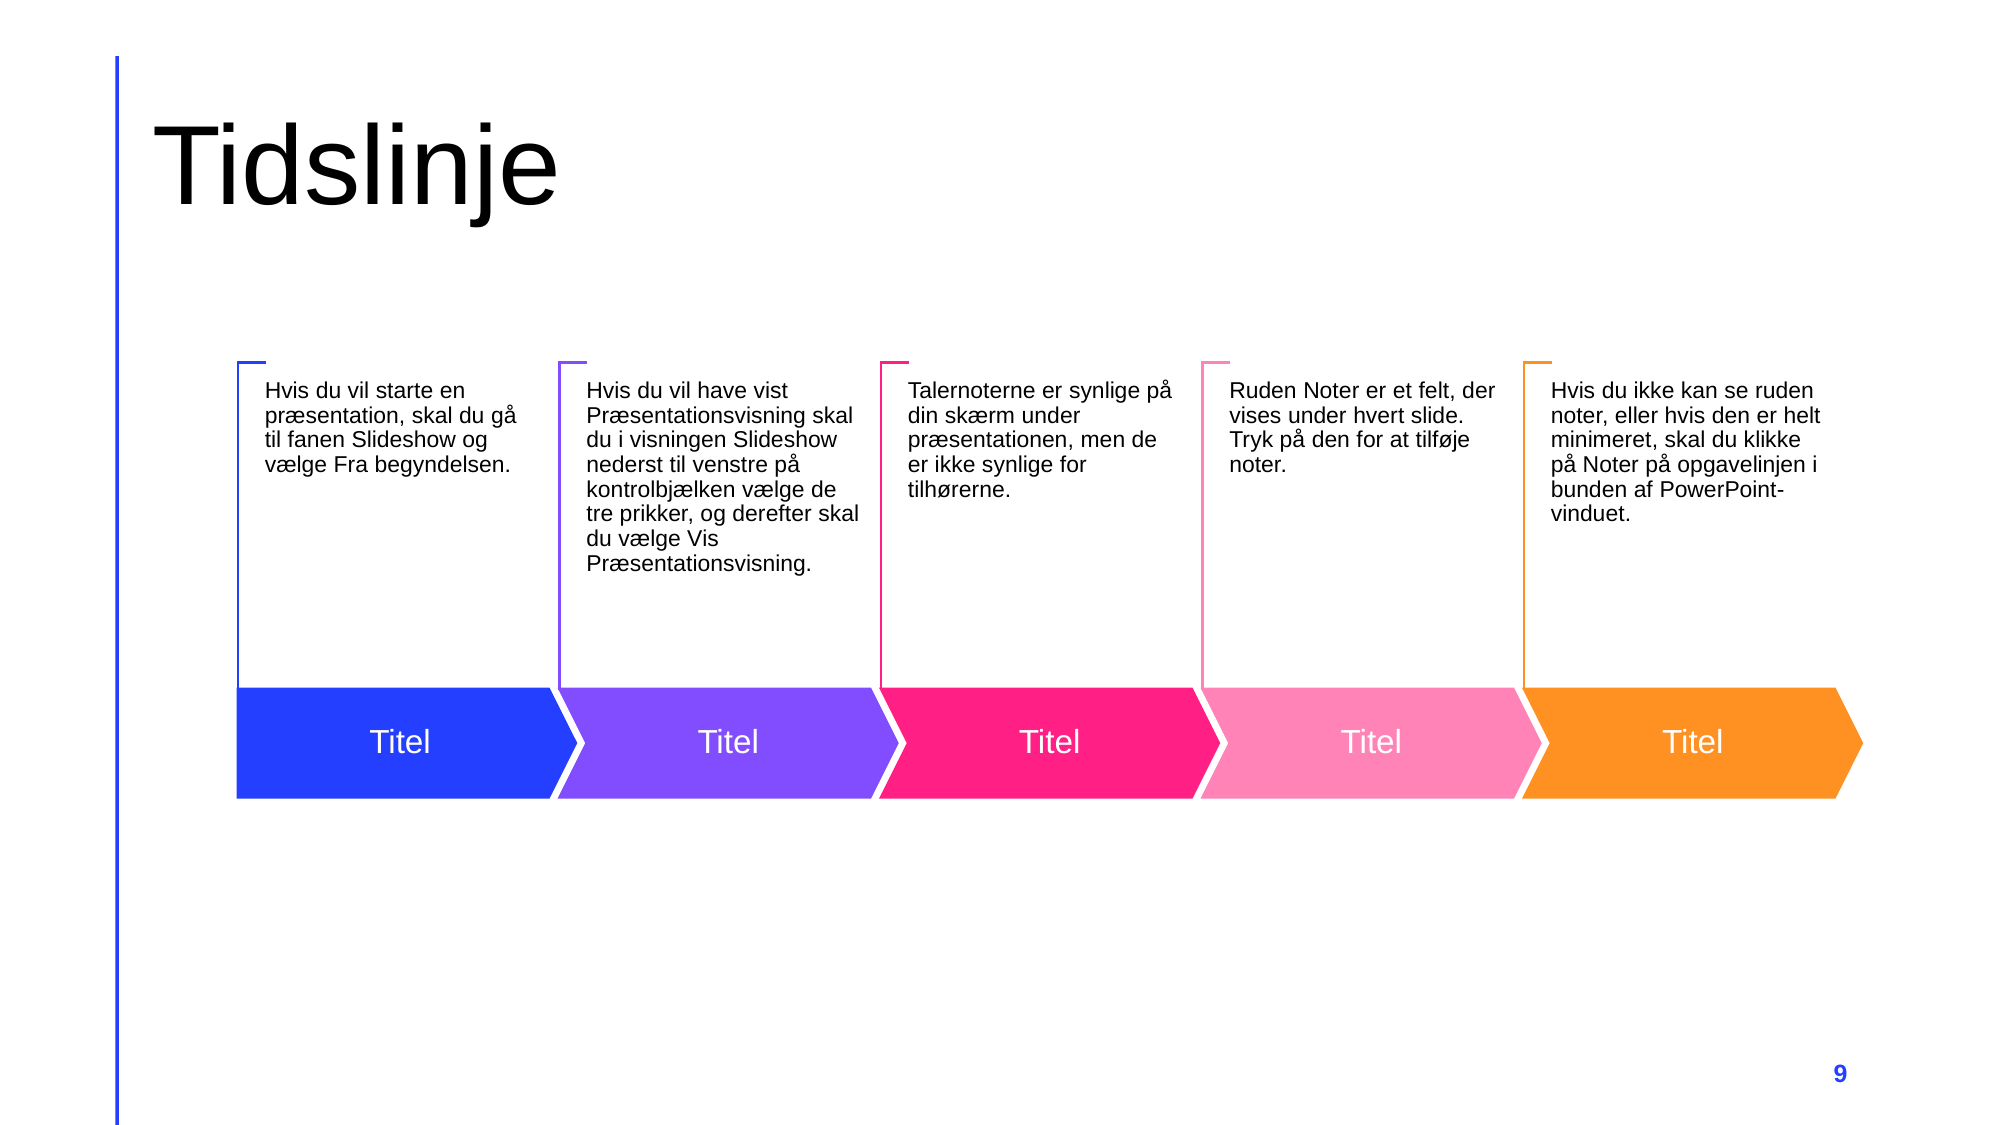

# Tidslinje
Titel
Hvis du vil starte en præsentation, skal du gå til fanen Slideshow og vælge Fra begyndelsen.
Titel
Hvis du vil have vist Præsentationsvisning skal du i visningen Slideshow nederst til venstre på kontrolbjælken vælge de tre prikker, og derefter skal du vælge Vis Præsentationsvisning.
Titel
Talernoterne er synlige på din skærm under præsentationen, men de er ikke synlige for tilhørerne.
Titel
Ruden Noter er et felt, der vises under hvert slide. Tryk på den for at tilføje noter.
Titel
Hvis du ikke kan se ruden noter, eller hvis den er helt minimeret, skal du klikke på Noter på opgavelinjen i bunden af PowerPoint-vinduet.
9